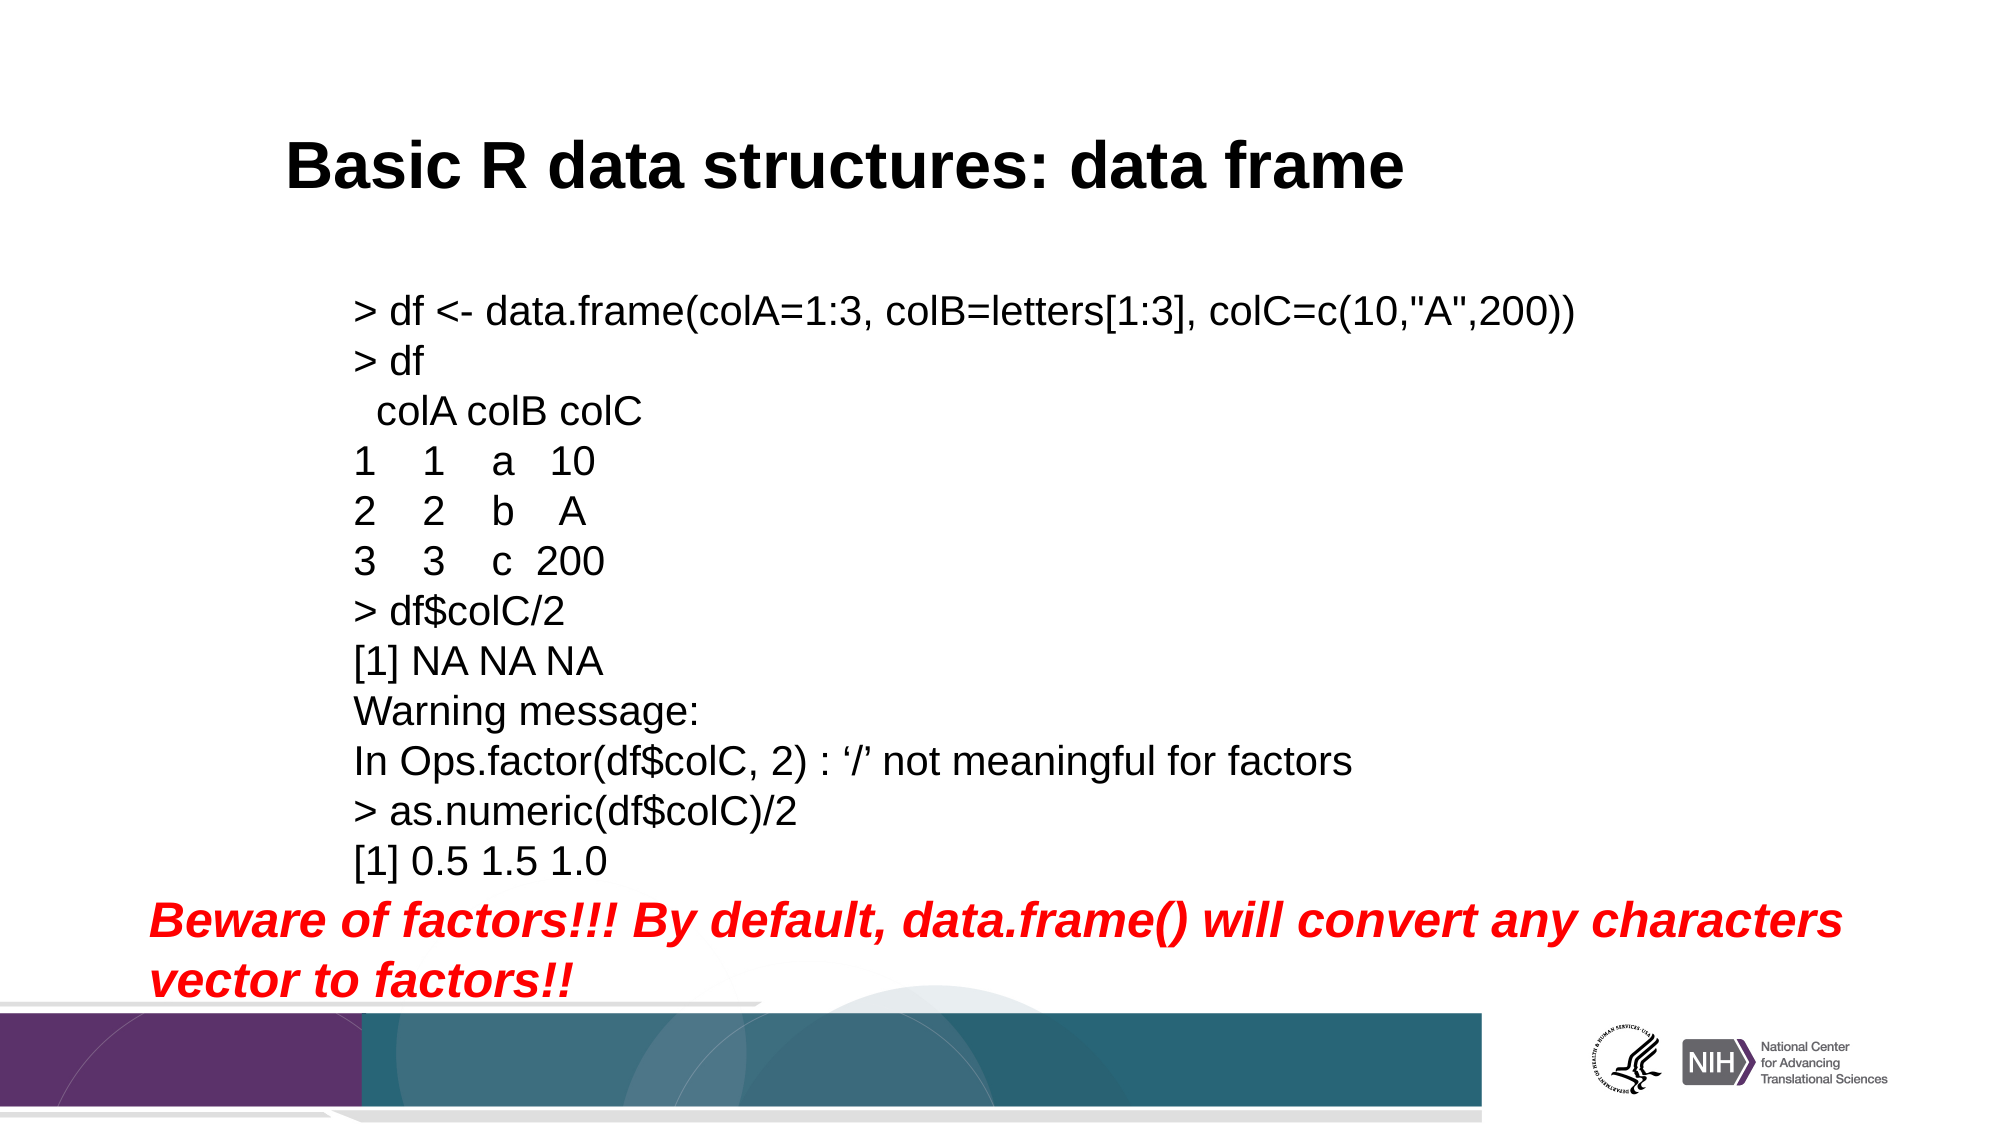

# Basic R data structures: data frame
> df <- data.frame(colA=1:3, colB=letters[1:3], colC=c(10,"A",200))
> df
  colA colB colC
1    1    a   10
2    2    b    A
3    3    c  200
> df$colC/2
[1] NA NA NA
Warning message:
In Ops.factor(df$colC, 2) : ‘/’ not meaningful for factors
> as.numeric(df$colC)/2
[1] 0.5 1.5 1.0

Beware of factors!!! By default, data.frame() will convert any characters vector to factors!!